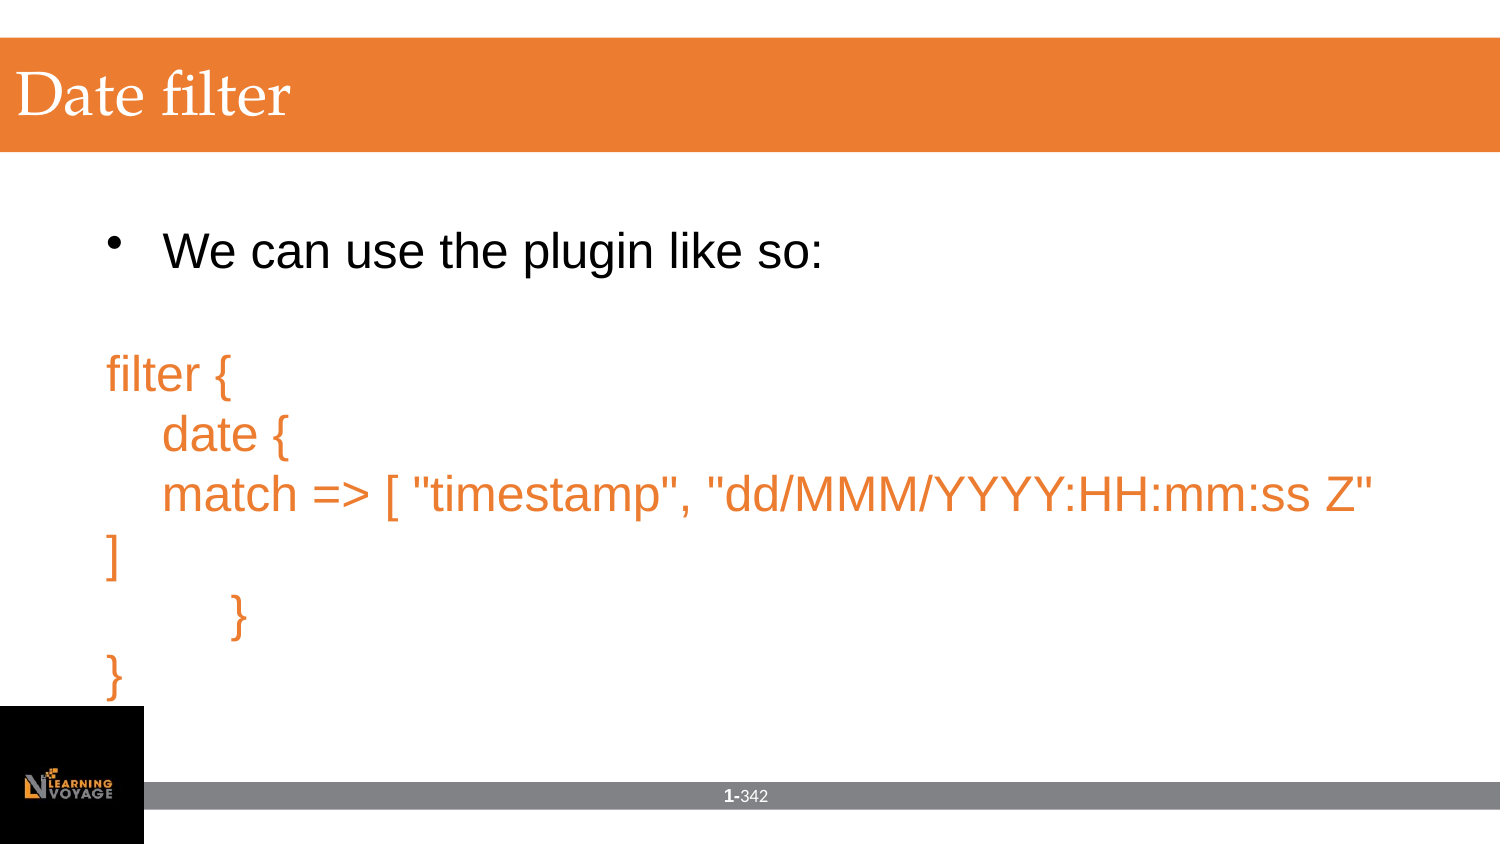

# Date filter
We can use the plugin like so:

filter {
date {
match => [ "timestamp", "dd/MMM/YYYY:HH:mm:ss Z"
]
}
}
1-342